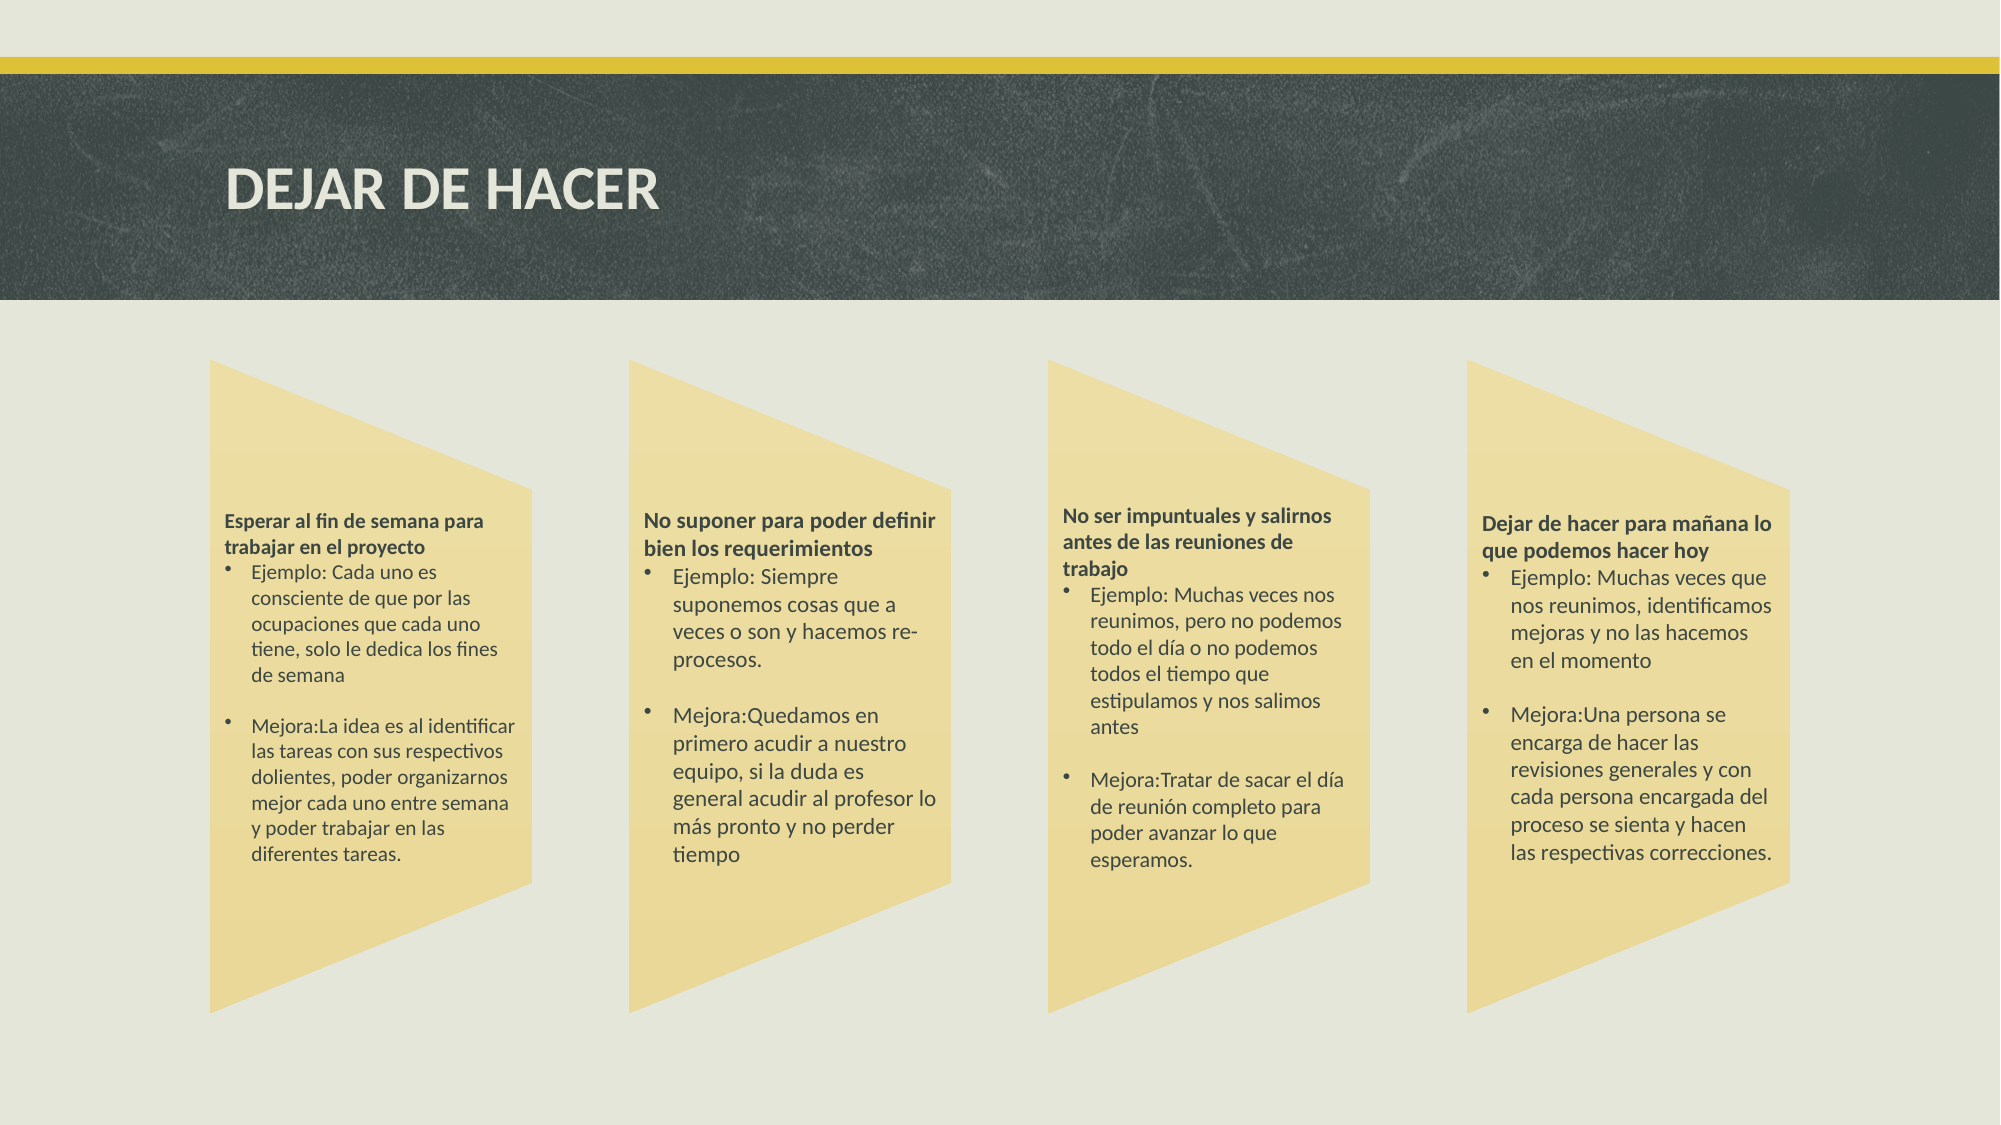

# DEJAR DE HACER
Esperar al fin de semana para trabajar en el proyecto
Ejemplo: Cada uno es consciente de que por las ocupaciones que cada uno tiene, solo le dedica los fines de semana
No suponer para poder definir bien los requerimientos
Ejemplo: Siempre suponemos cosas que a veces o son y hacemos re-procesos.
No ser impuntuales y salirnos antes de las reuniones de trabajo
Ejemplo: Muchas veces nos reunimos, pero no podemos todo el día o no podemos todos el tiempo que estipulamos y nos salimos antes
Dejar de hacer para mañana lo que podemos hacer hoy
Ejemplo: Muchas veces que nos reunimos, identificamos mejoras y no las hacemos en el momento
Mejora:La idea es al identificar las tareas con sus respectivos dolientes, poder organizarnos mejor cada uno entre semana y poder trabajar en las diferentes tareas.
Mejora:Quedamos en primero acudir a nuestro equipo, si la duda es general acudir al profesor lo más pronto y no perder tiempo
Mejora:Tratar de sacar el día de reunión completo para poder avanzar lo que esperamos.
Mejora:Una persona se encarga de hacer las revisiones generales y con cada persona encargada del proceso se sienta y hacen las respectivas correcciones.